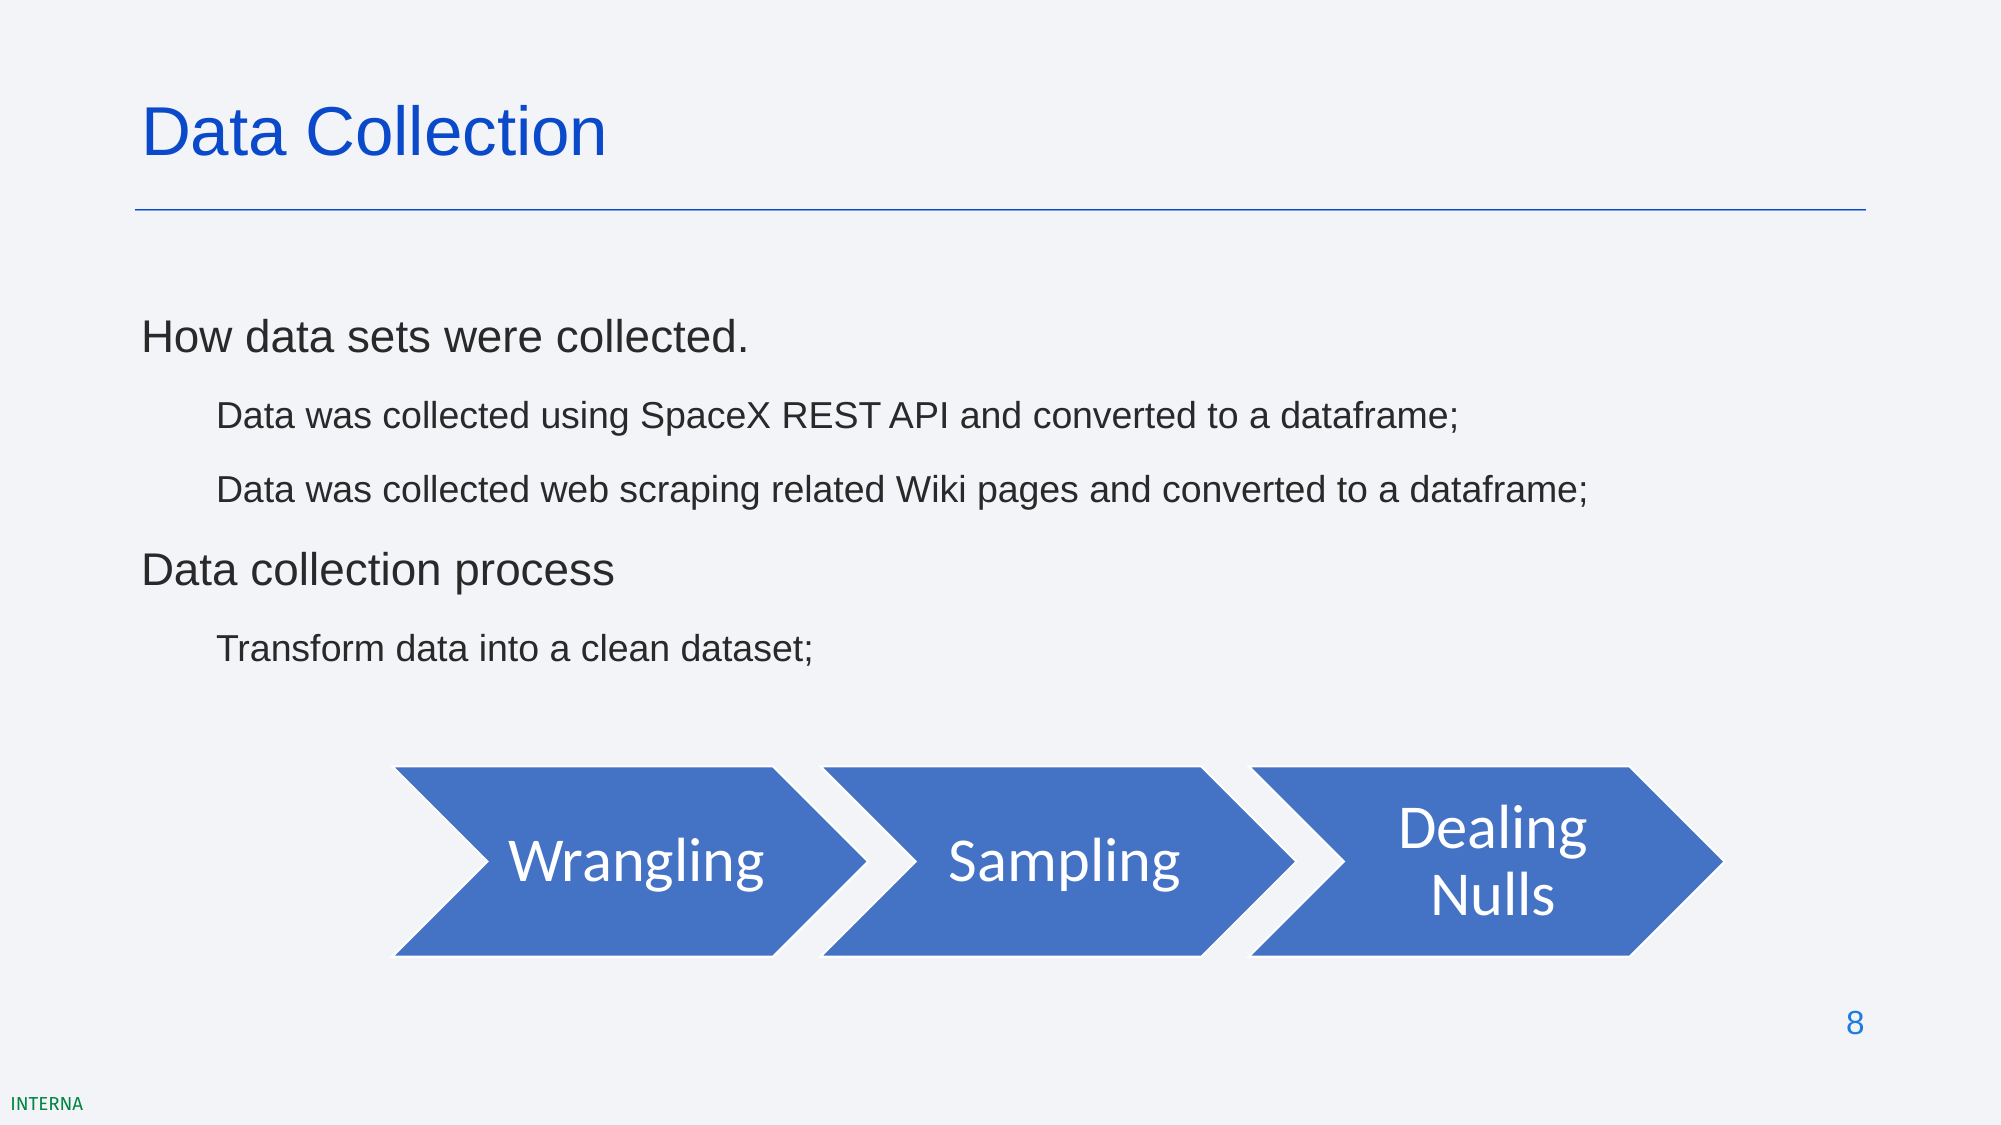

Data Collection
How data sets were collected.
Data was collected using SpaceX REST API and converted to a dataframe;
Data was collected web scraping related Wiki pages and converted to a dataframe;
Data collection process
Transform data into a clean dataset;

Wrangling
Sampling
Dealing Nulls
8